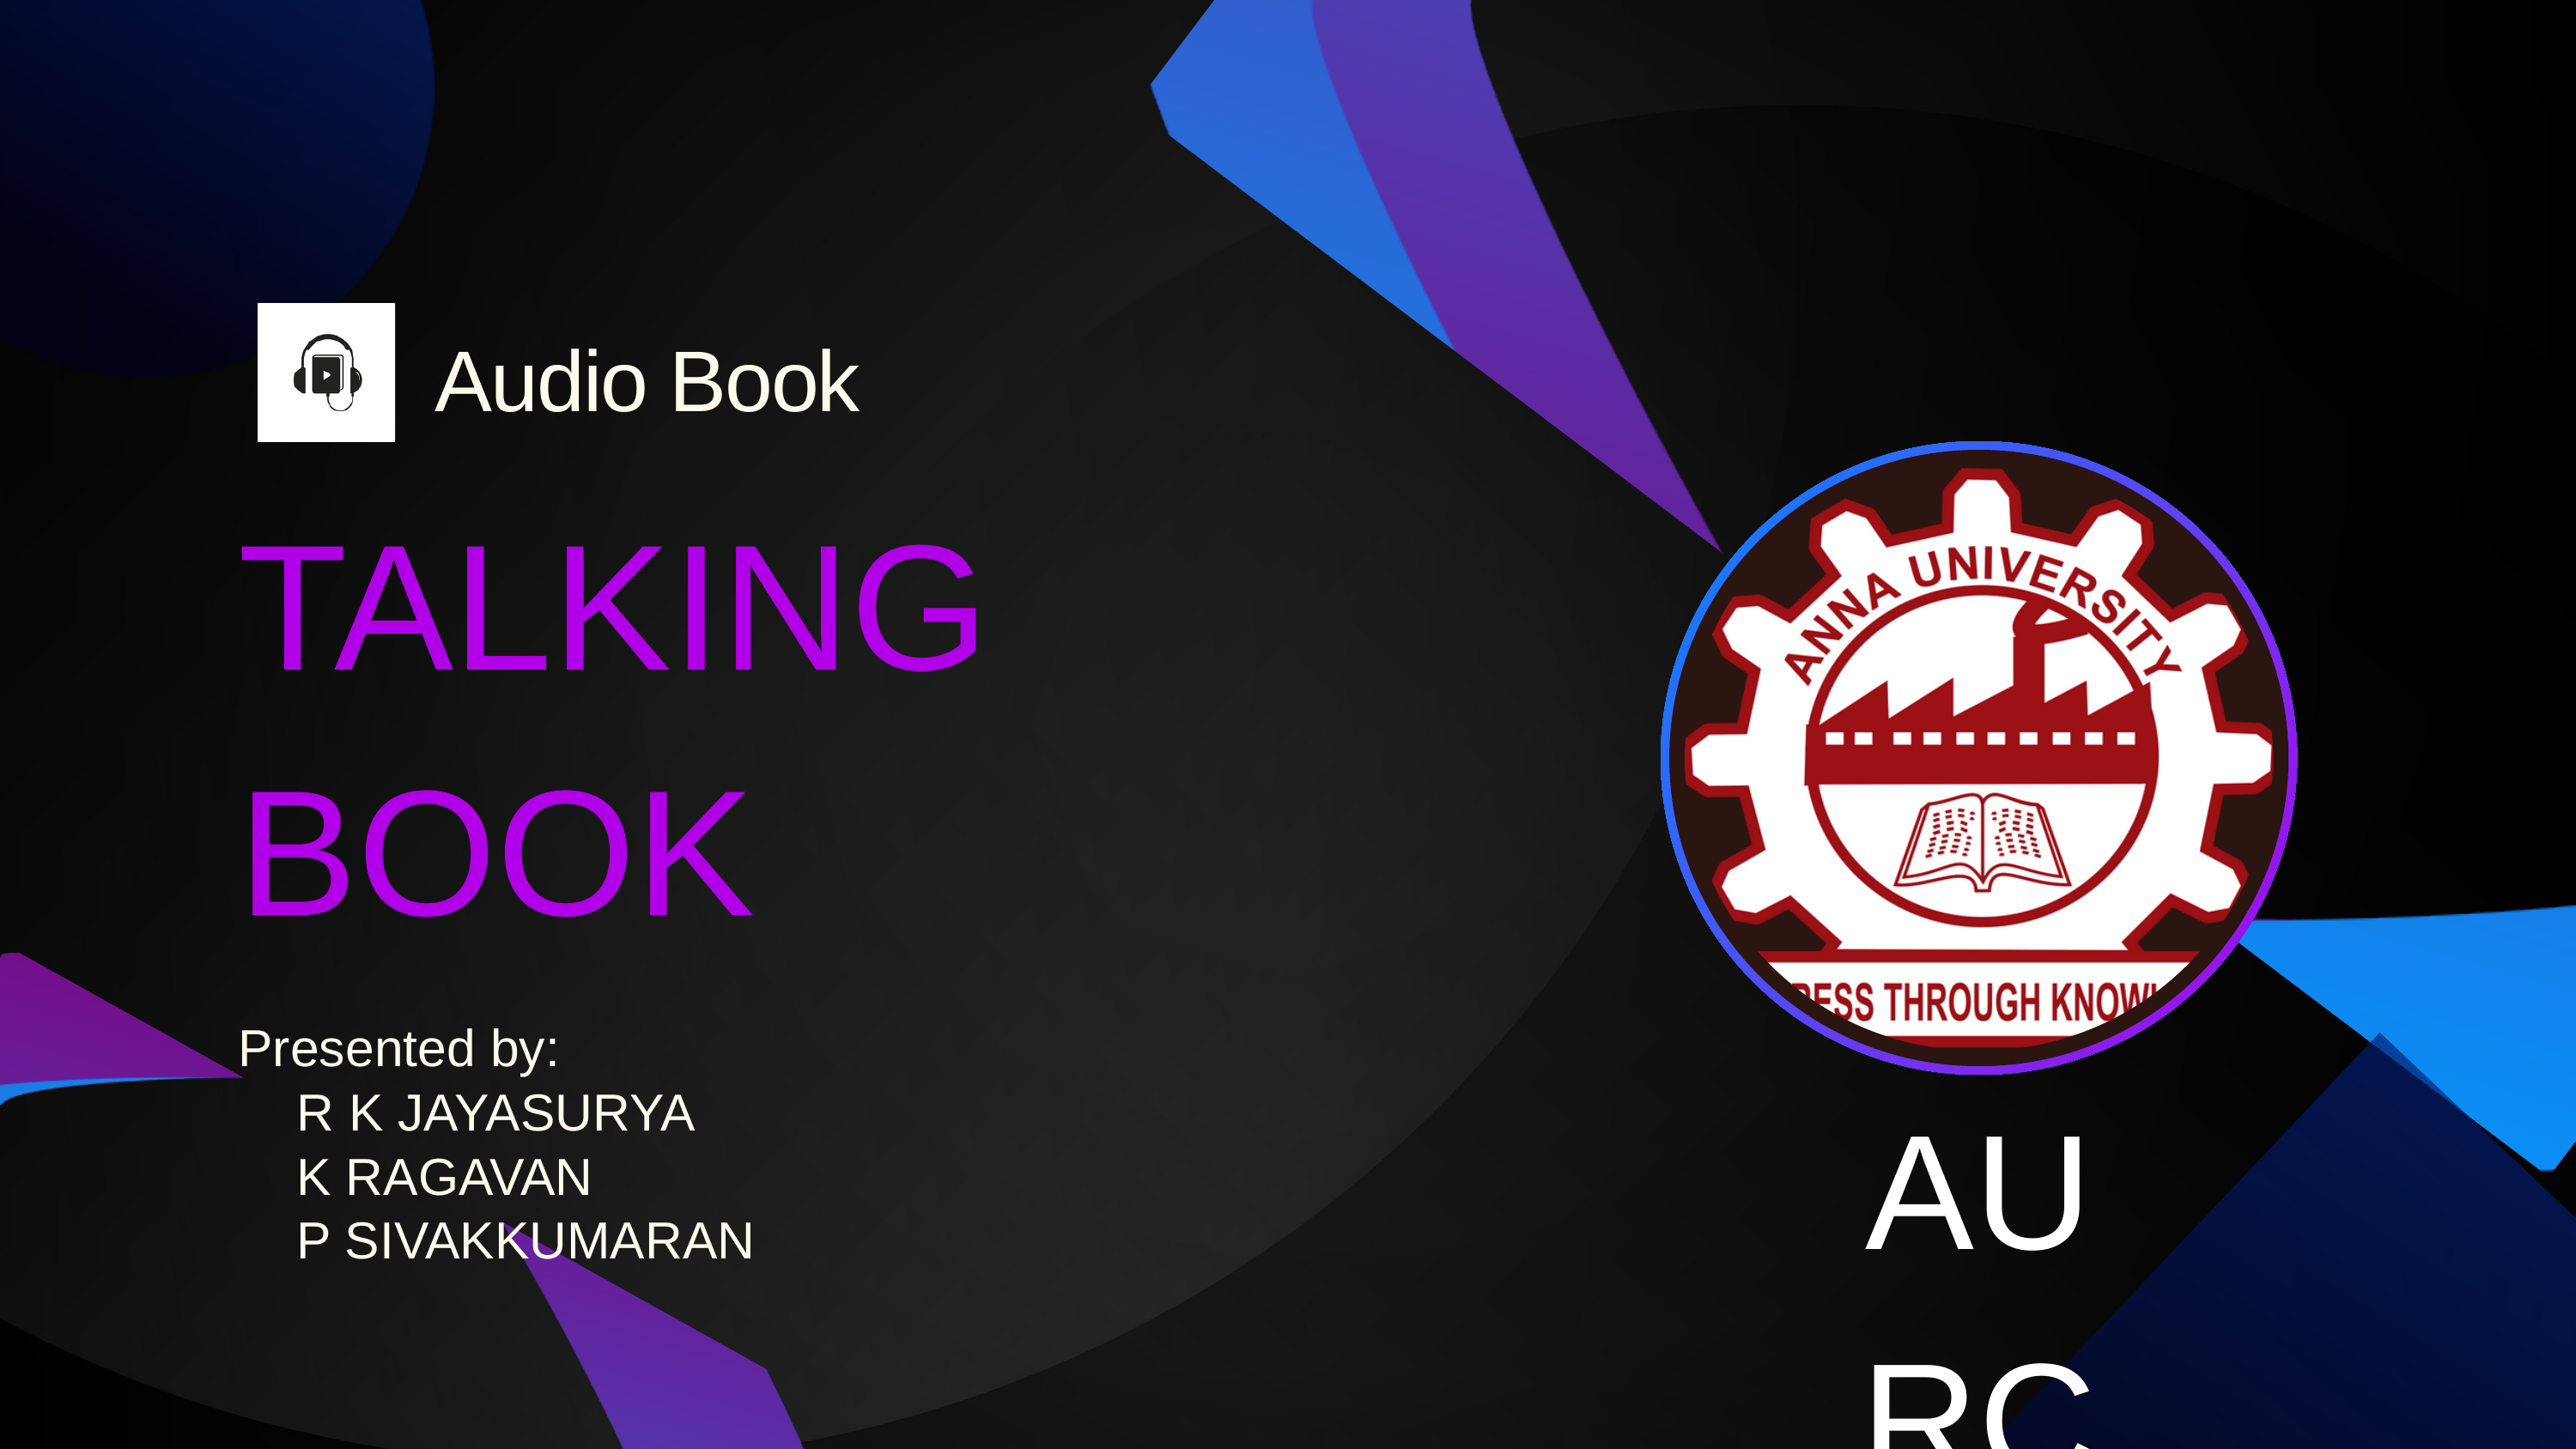

Audio Book

TALKING
BOOK
Presented by:
    R K JAYASURYA
    K RAGAVAN
    P SIVAKKUMARAN
AURCC